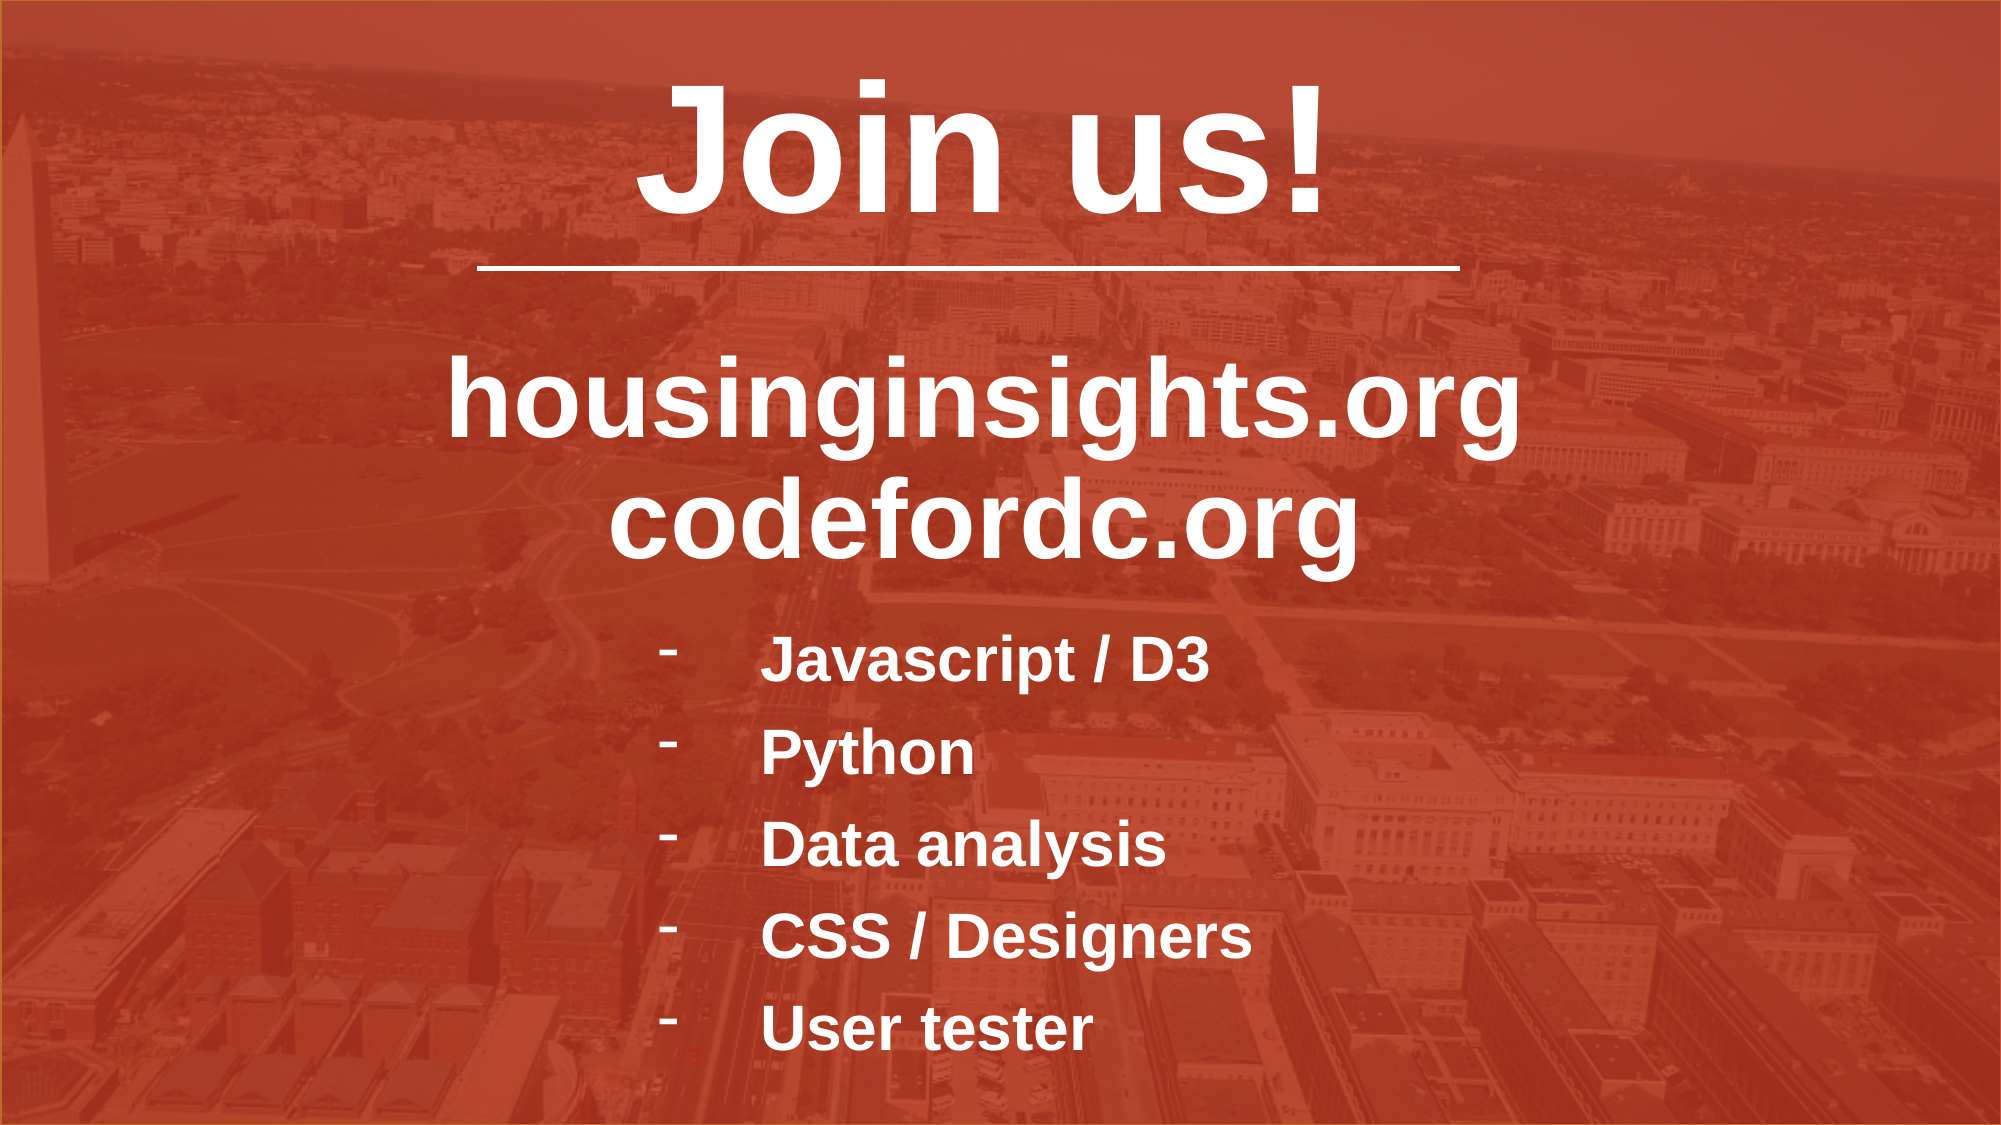

# Join us!

housinginsights.org
codefordc.org
Javascript / D3
Python
Data analysis
CSS / Designers
User tester